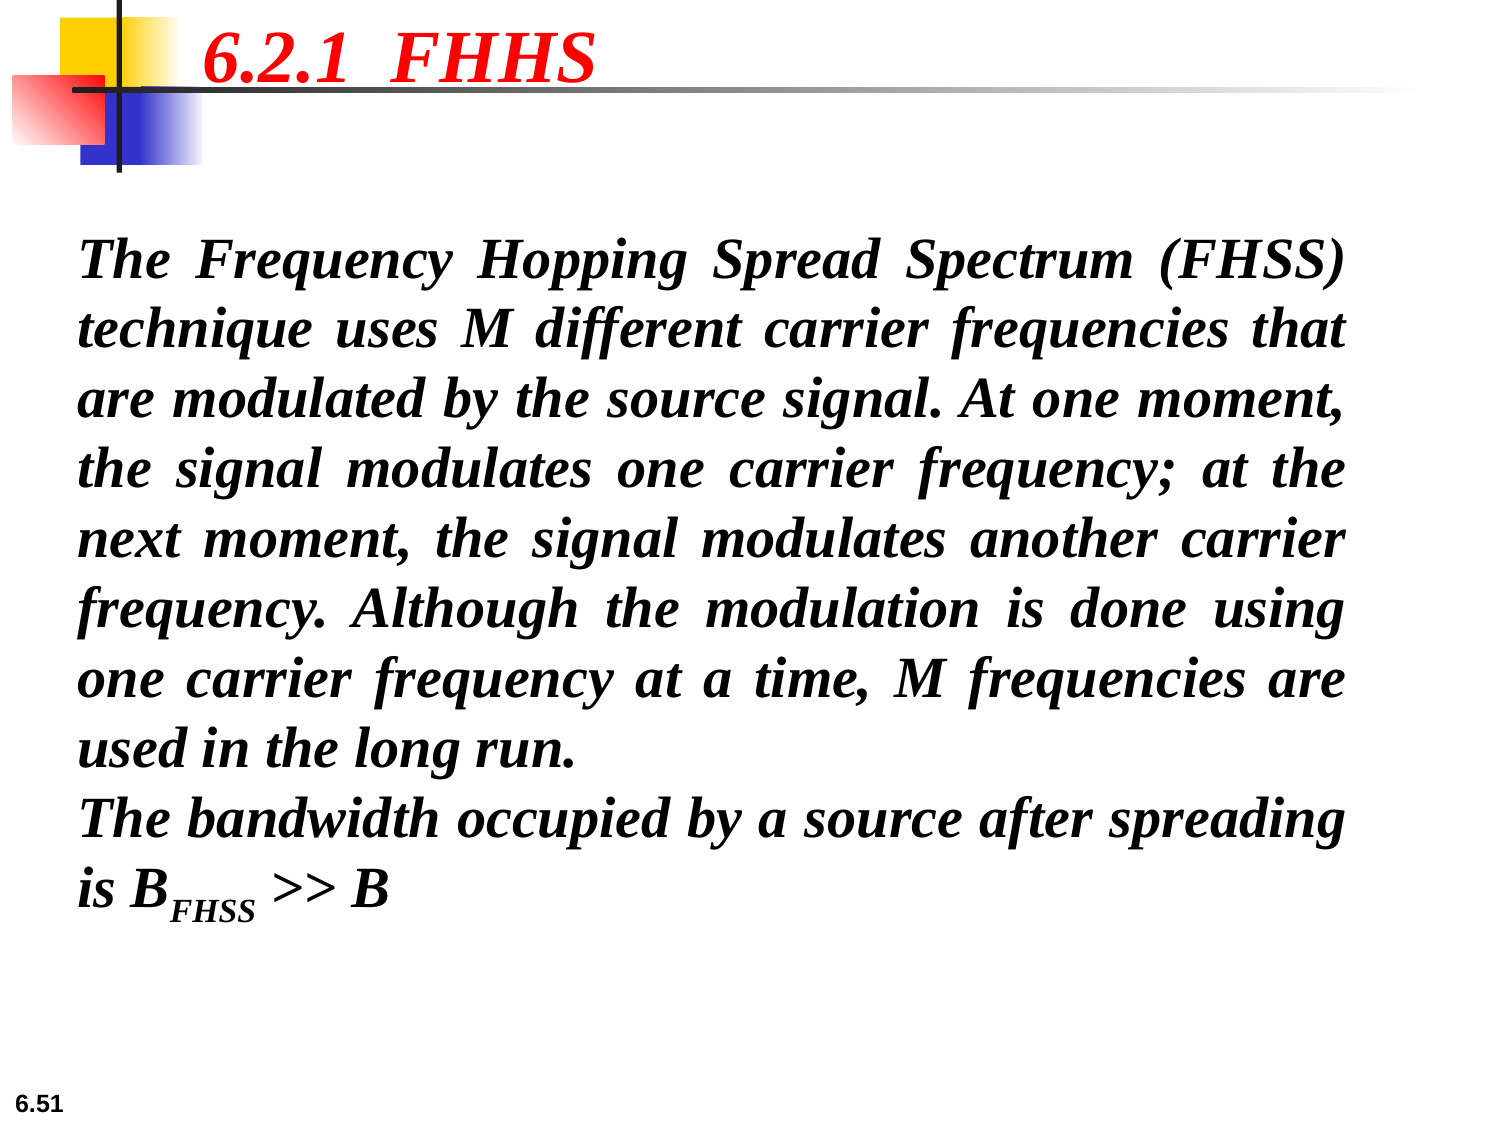

6.2.1  FHHS

The Frequency Hopping Spread Spectrum (FHSS) technique uses M different carrier frequencies that are modulated by the source signal. At one moment, the signal modulates one carrier frequency; at the next moment, the signal modulates another carrier frequency. Although the modulation is done using one carrier frequency at a time, M frequencies are used in the long run.
The bandwidth occupied by a source after spreading is BFHSS >> B
6.51